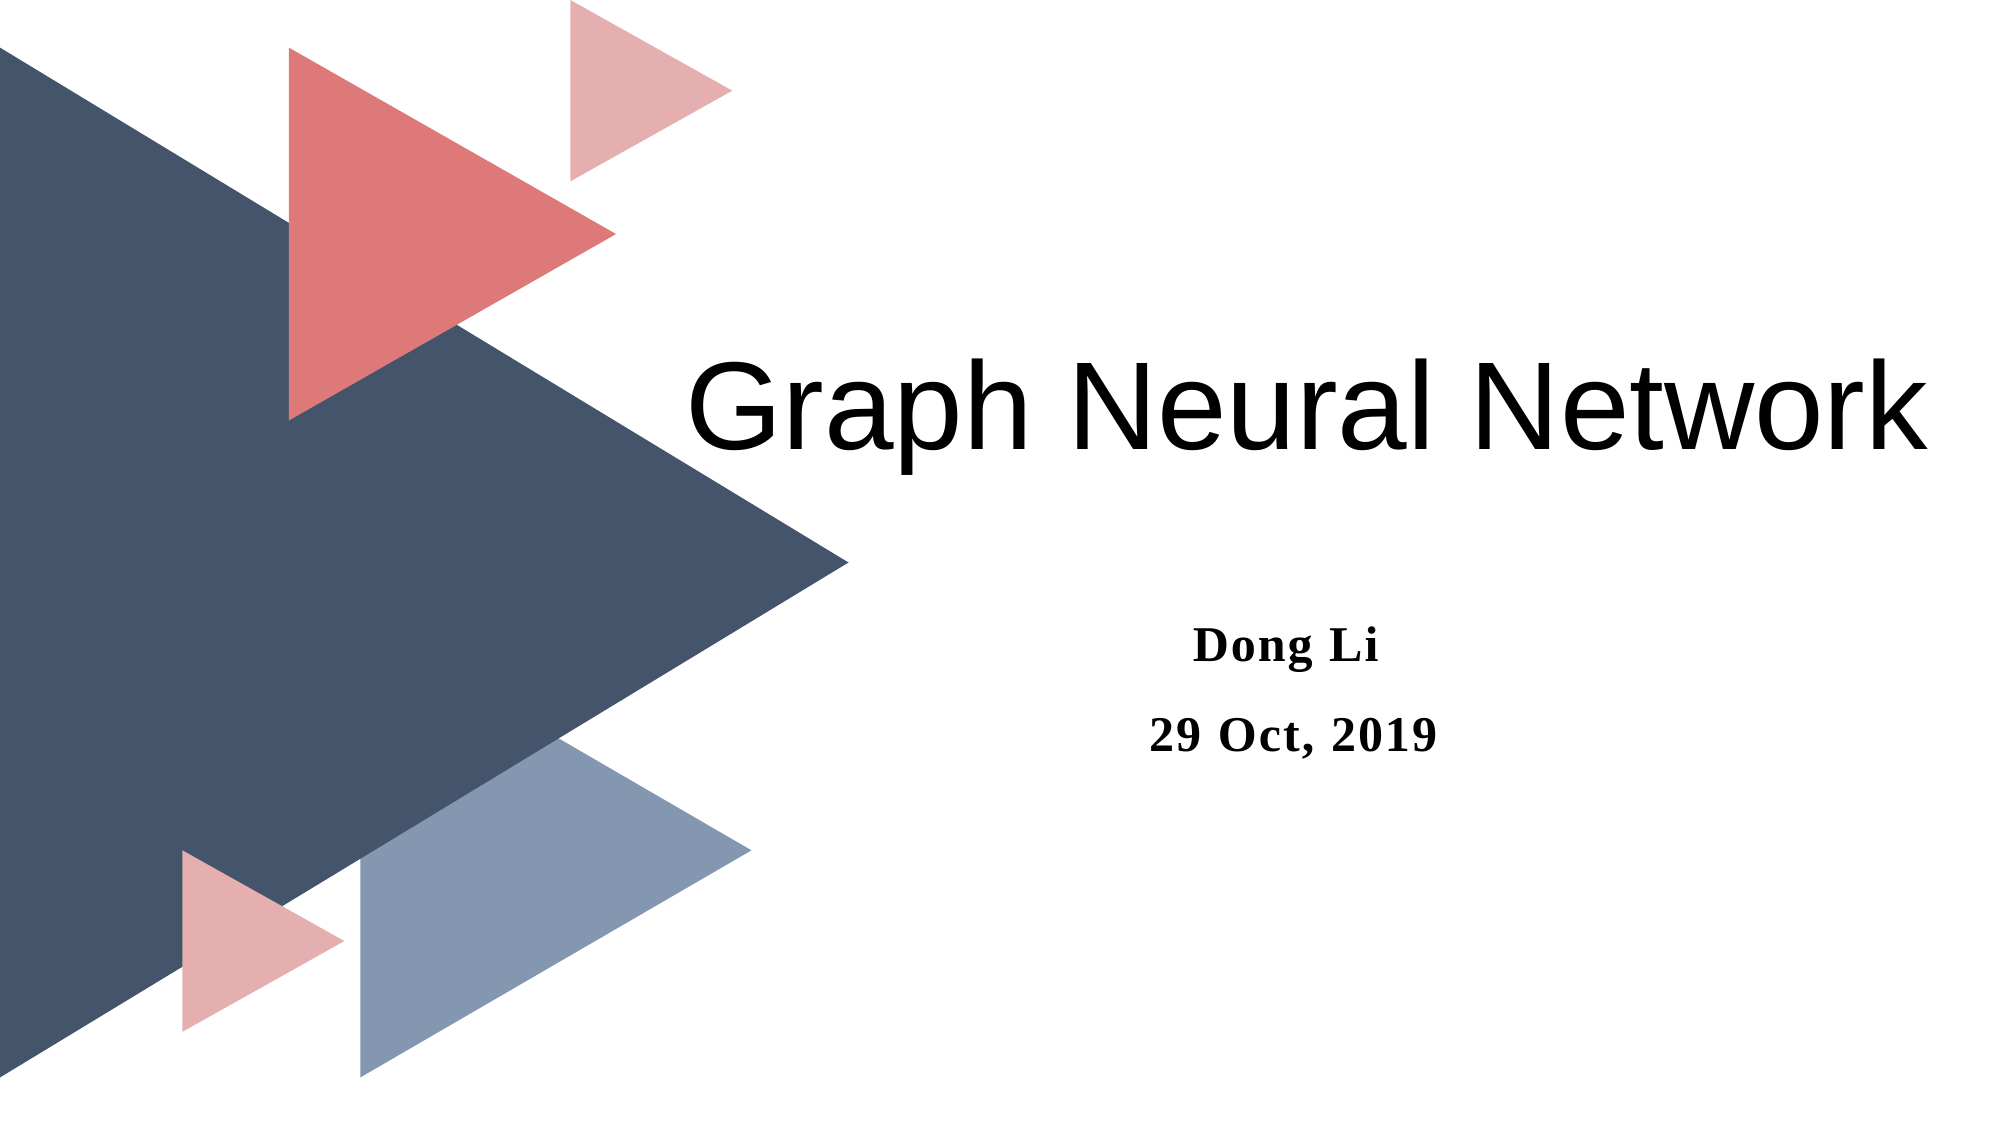

Graph Neural Network
Dong Li
29 Oct, 2019